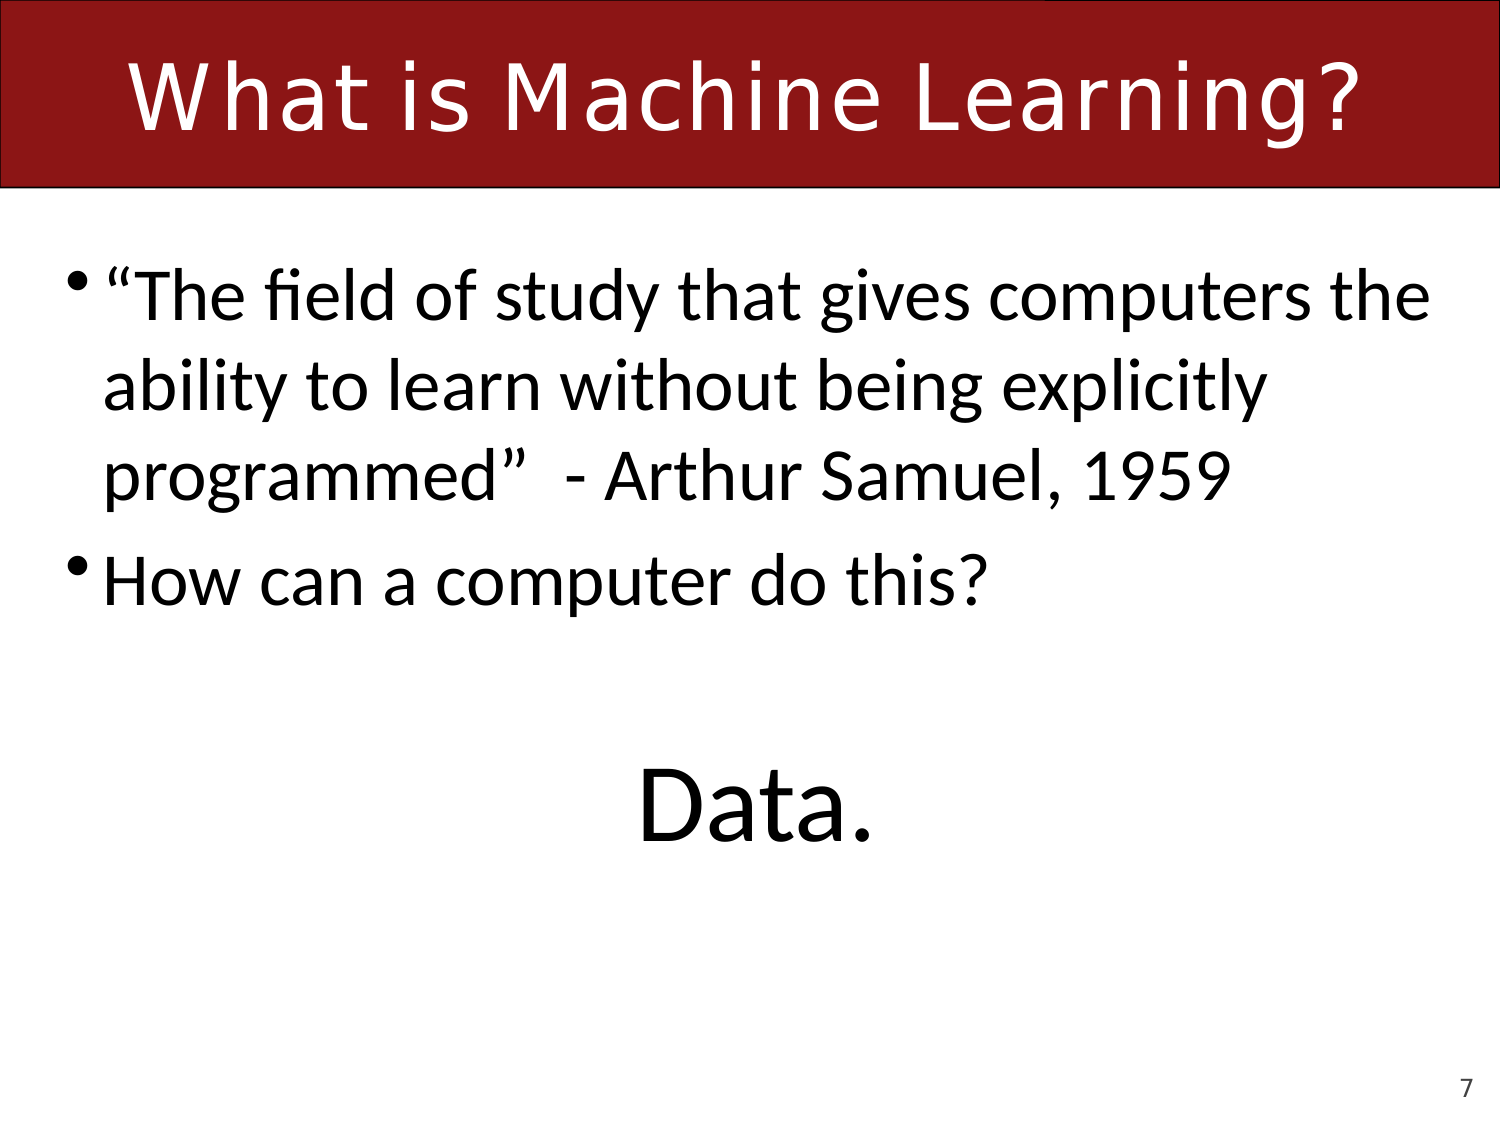

# What is Machine Learning?
“The field of study that gives computers the ability to learn without being explicitly programmed”  - Arthur Samuel, 1959
How can a computer do this?

Data.